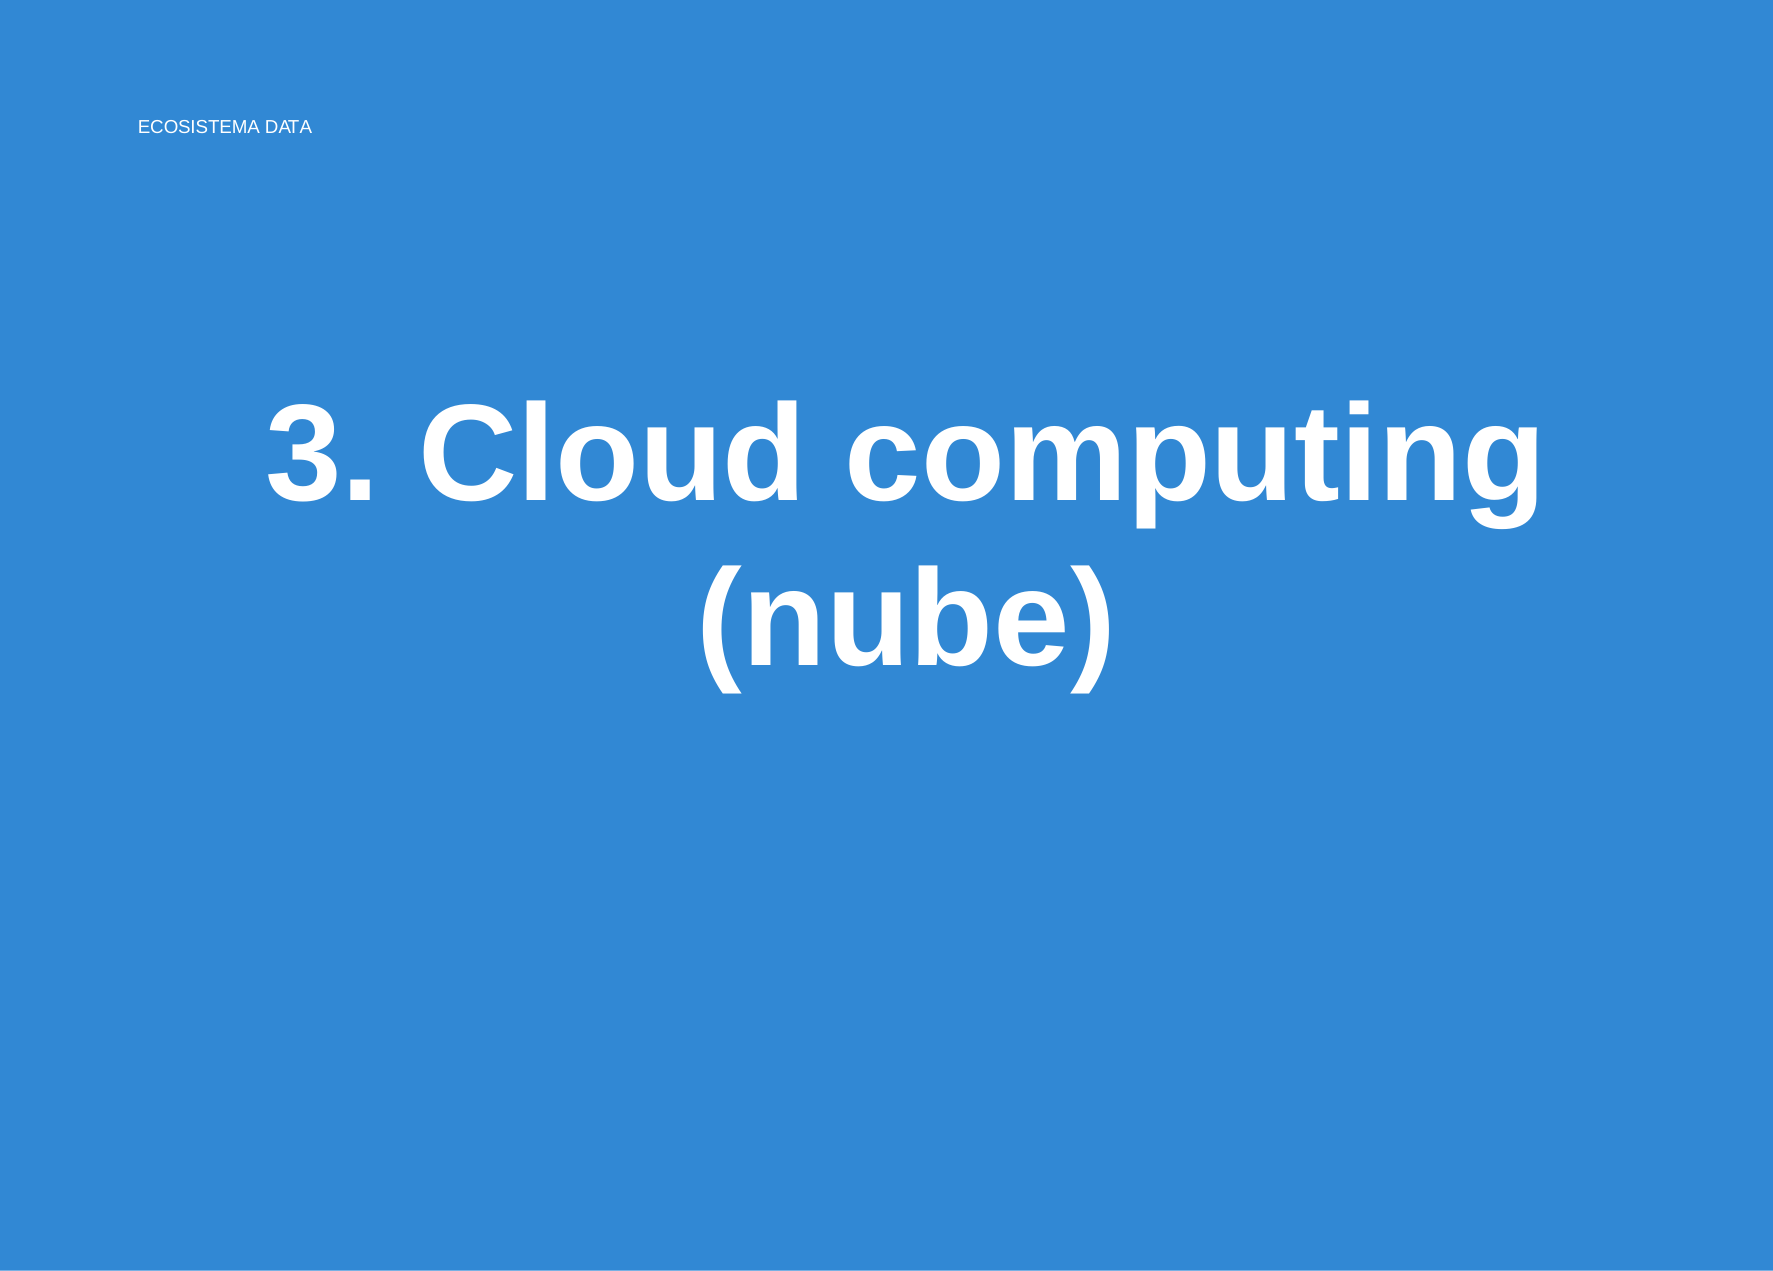

ECOSISTEMA DATA
# 3. Cloud computing (nube)